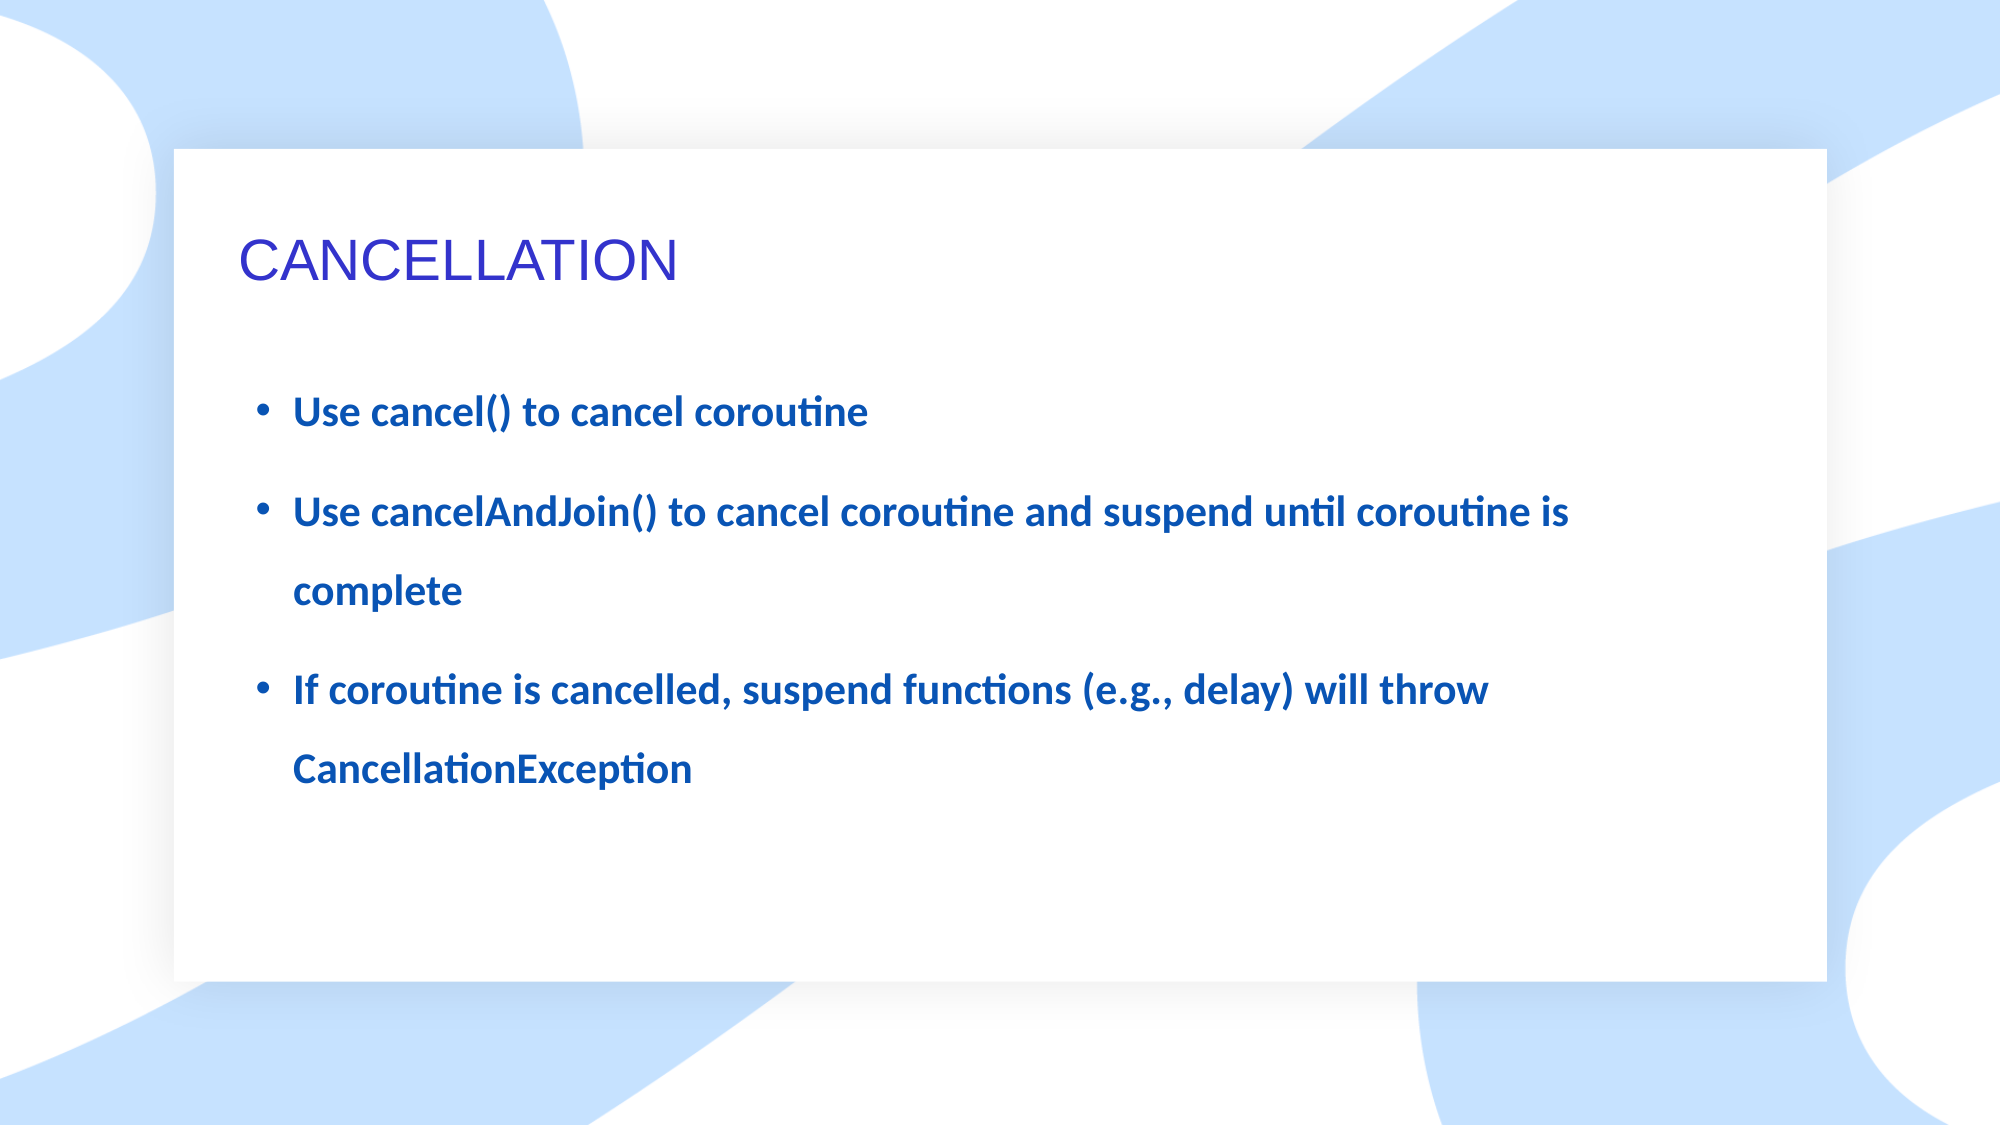

# CANCELLATION
Use cancel() to cancel coroutine
Use cancelAndJoin() to cancel coroutine and suspend until coroutine is complete
If coroutine is cancelled, suspend functions (e.g., delay) will throw CancellationException